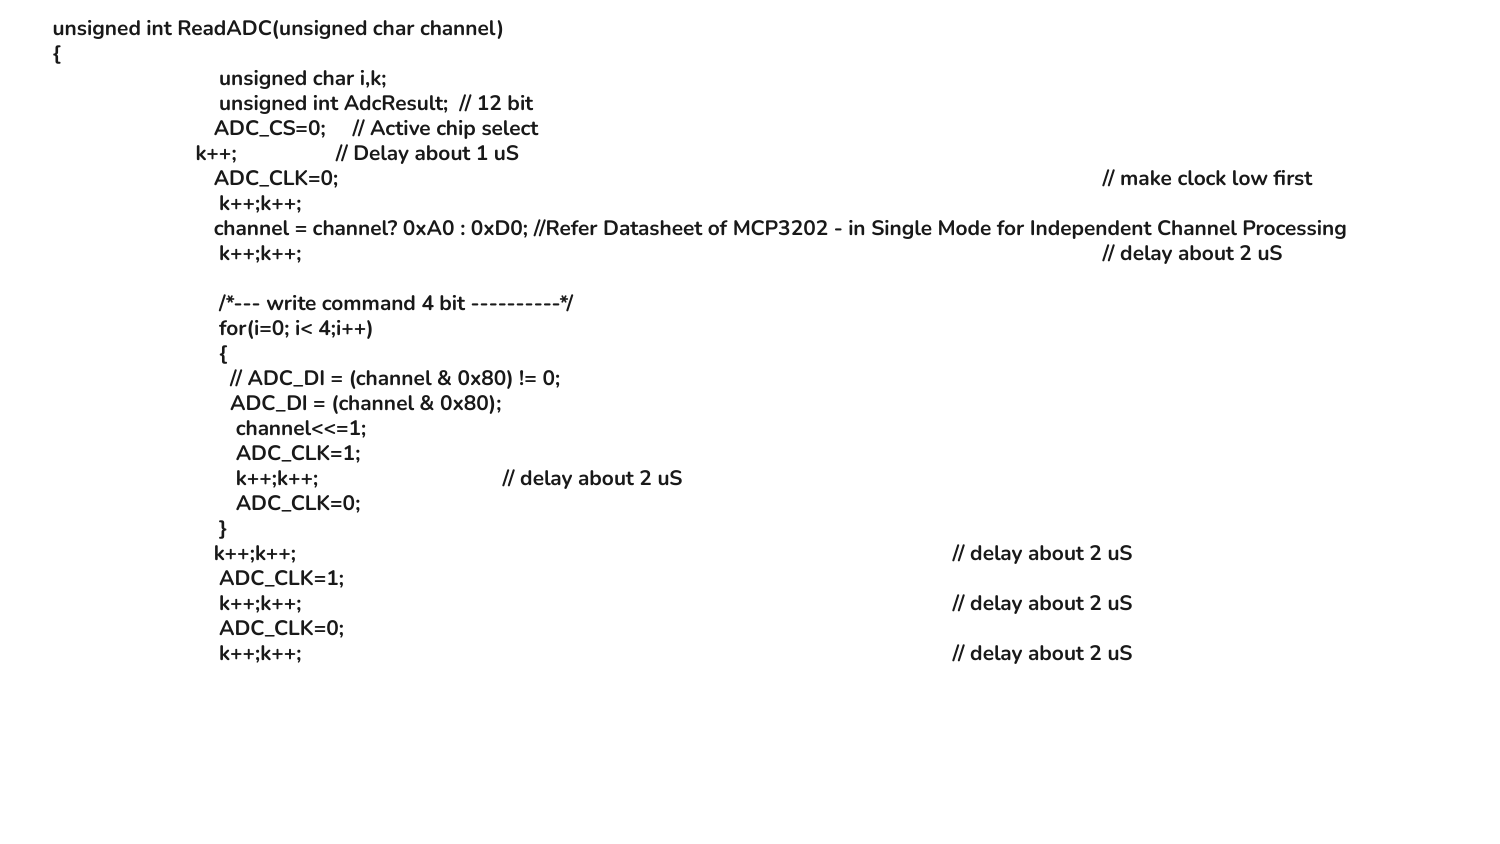

unsigned int ReadADC(unsigned char channel)
{
	   unsigned char i,k;
	   unsigned int AdcResult;  // 12 bit
	  ADC_CS=0; 	// Active chip select
                          k++;                  // Delay about 1 uS
	  ADC_CLK=0; 						// make clock low first
	   k++;k++;
	  channel = channel? 0xA0 : 0xD0; //Refer Datasheet of MCP3202 - in Single Mode for Independent Channel Processing
	   k++;k++;  						// delay about 2 uS

	   /*--- write command 4 bit ----------*/
	   for(i=0; i< 4;i++)
	   {
	     // ADC_DI = (channel & 0x80) != 0;
   	     ADC_DI = (channel & 0x80);
	      channel<<=1;
	      ADC_CLK=1;
	      k++;k++;		// delay about 2 uS
	      ADC_CLK=0;
	   }
	  k++;k++;  					// delay about 2 uS
	   ADC_CLK=1;
	   k++;k++;  					// delay about 2 uS
	   ADC_CLK=0;
	   k++;k++;  					// delay about 2 uS